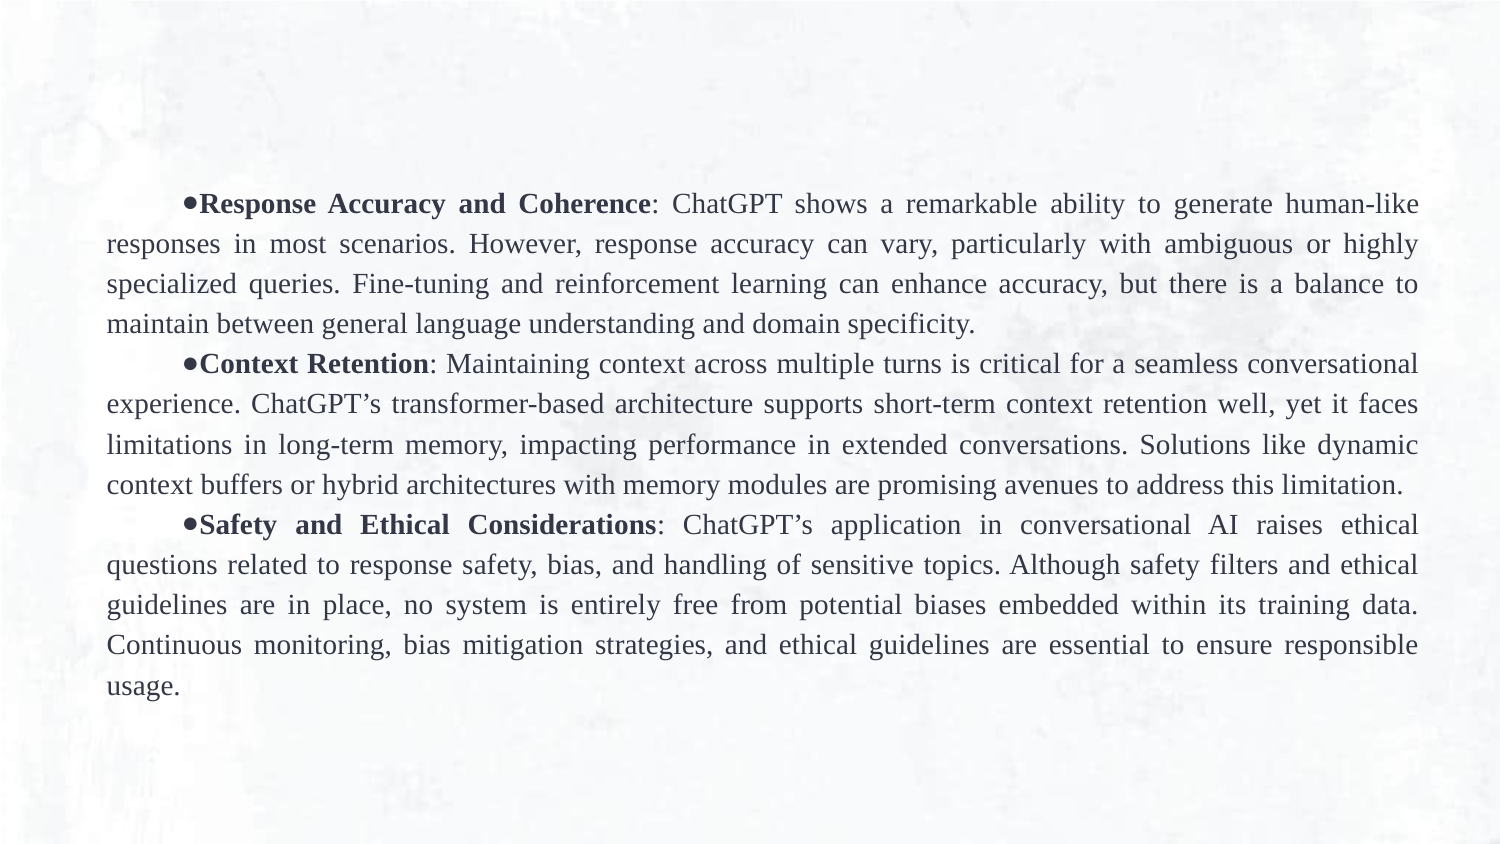

Response Accuracy and Coherence: ChatGPT shows a remarkable ability to generate human-like responses in most scenarios. However, response accuracy can vary, particularly with ambiguous or highly specialized queries. Fine-tuning and reinforcement learning can enhance accuracy, but there is a balance to maintain between general language understanding and domain specificity.
Context Retention: Maintaining context across multiple turns is critical for a seamless conversational experience. ChatGPT’s transformer-based architecture supports short-term context retention well, yet it faces limitations in long-term memory, impacting performance in extended conversations. Solutions like dynamic context buffers or hybrid architectures with memory modules are promising avenues to address this limitation.
Safety and Ethical Considerations: ChatGPT’s application in conversational AI raises ethical questions related to response safety, bias, and handling of sensitive topics. Although safety filters and ethical guidelines are in place, no system is entirely free from potential biases embedded within its training data. Continuous monitoring, bias mitigation strategies, and ethical guidelines are essential to ensure responsible usage.